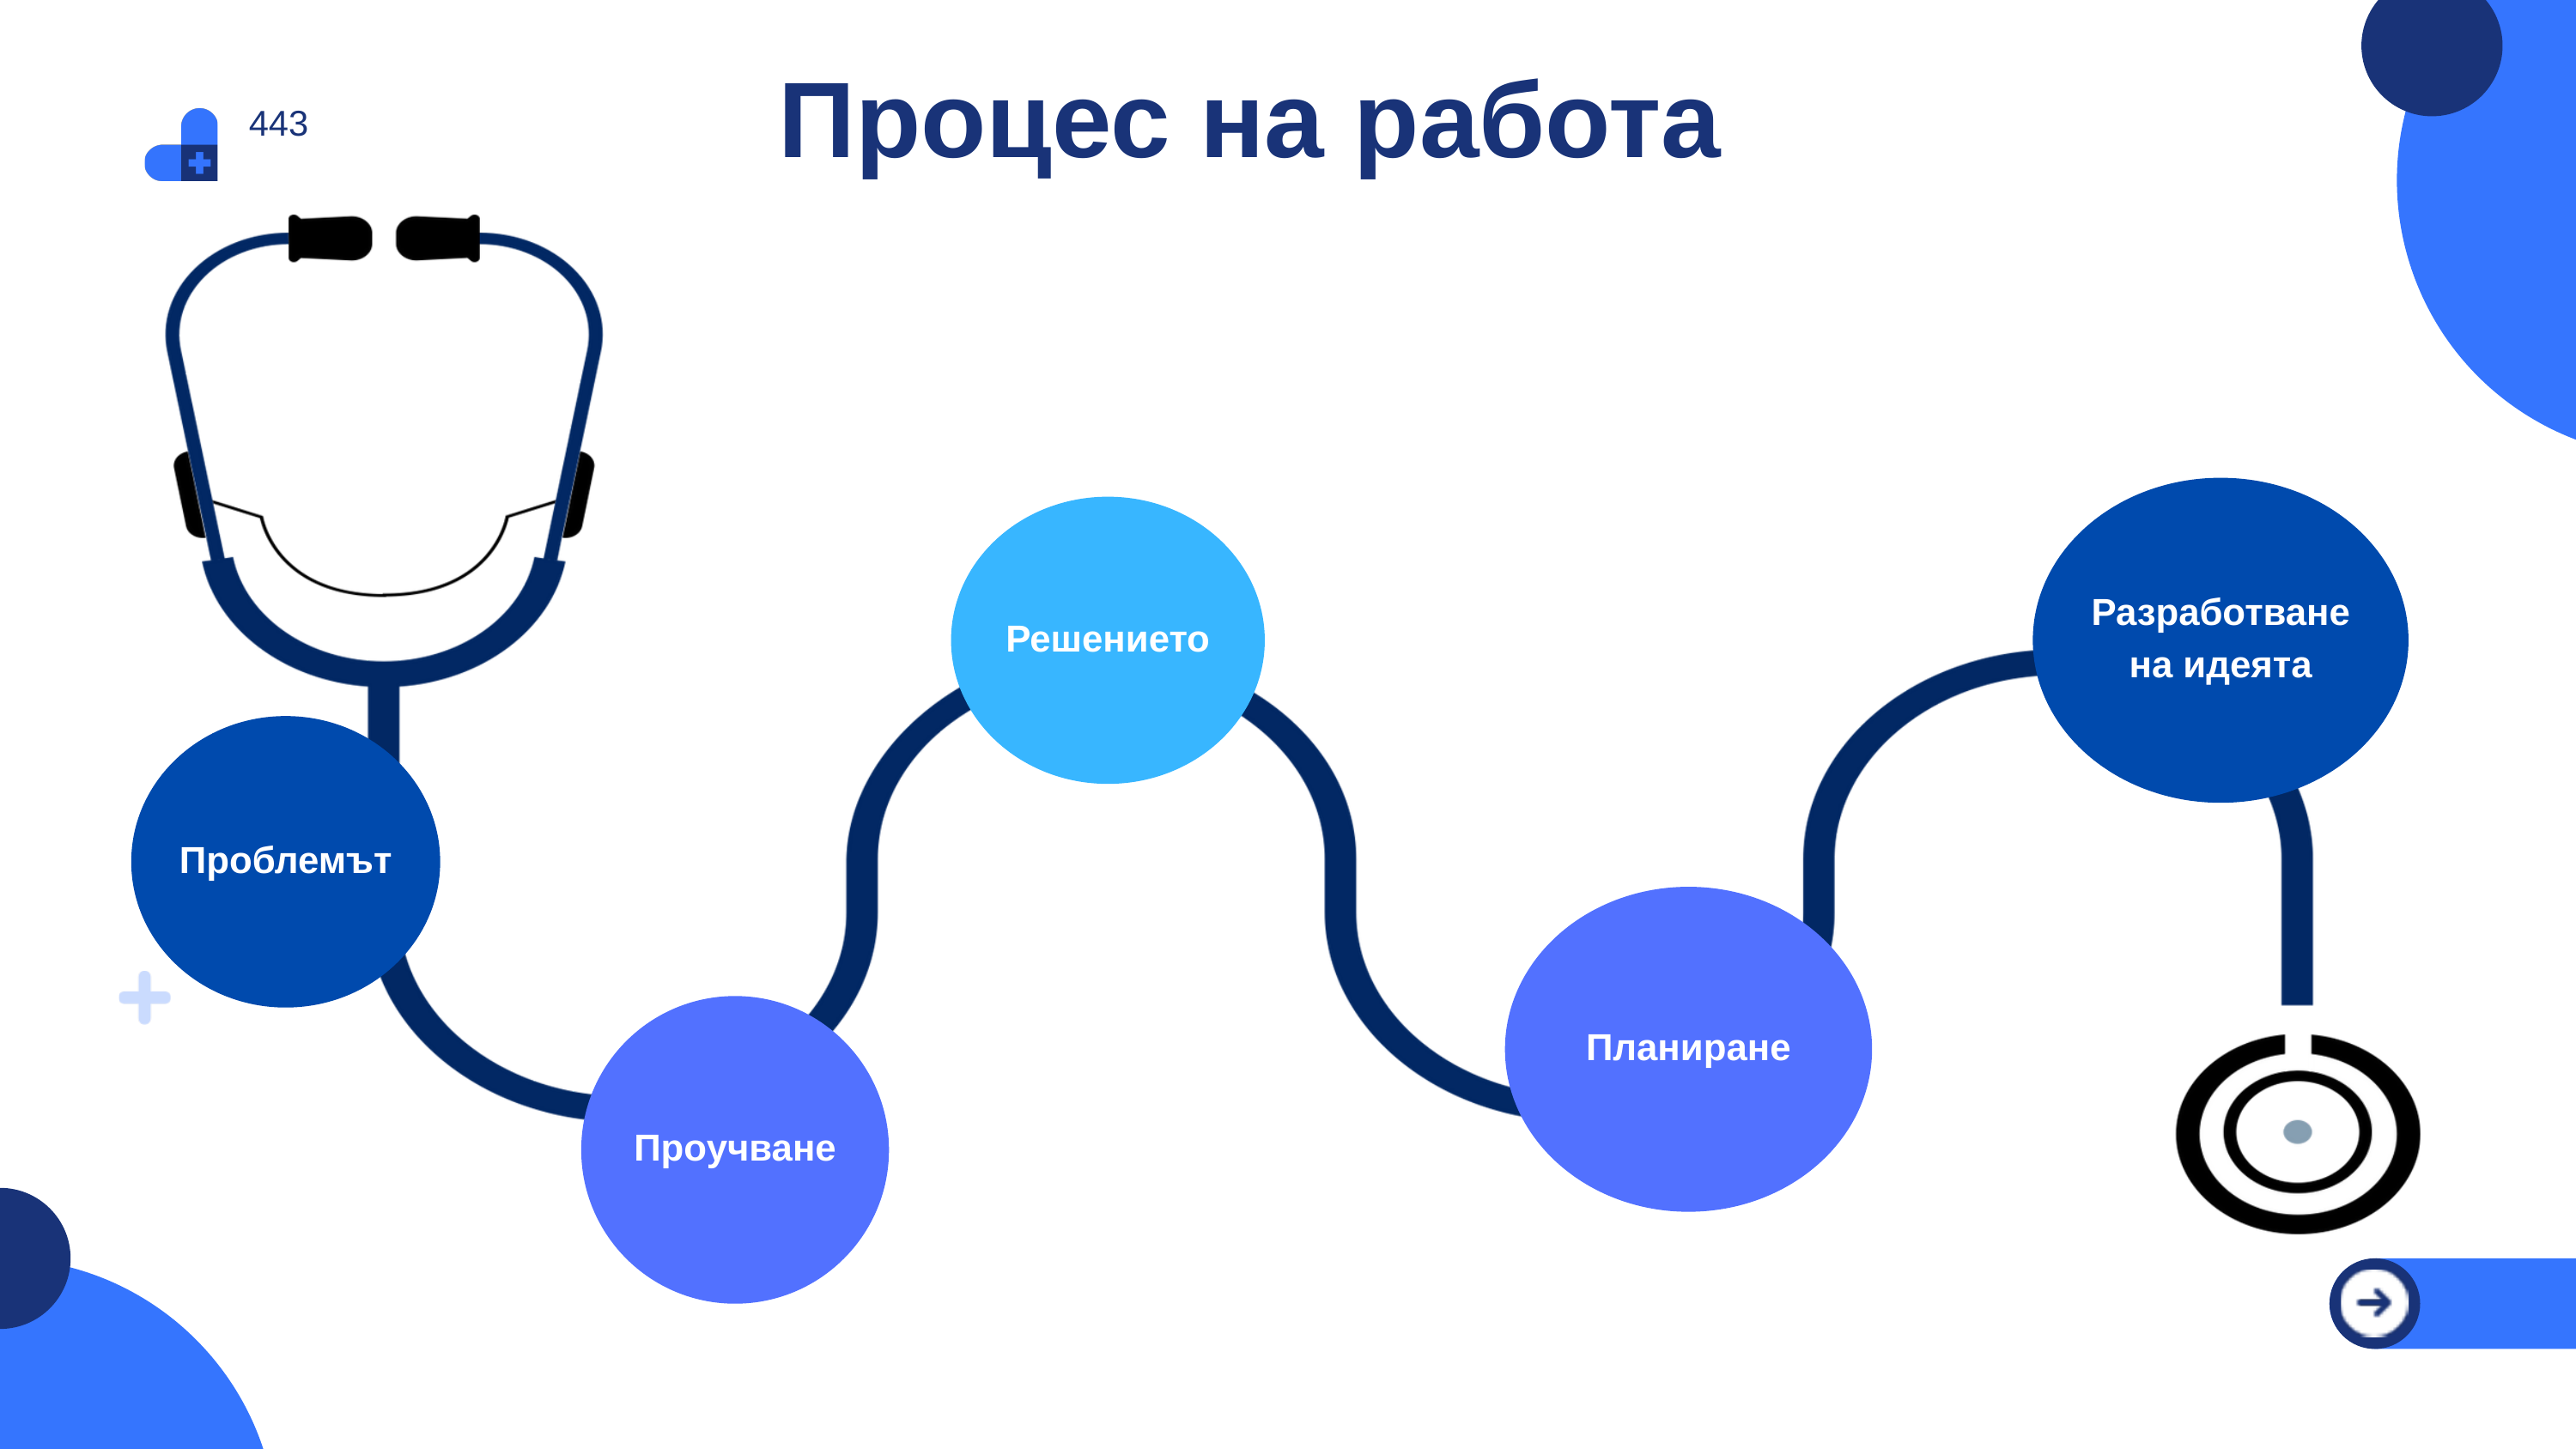

Процес на работа
443

Разработване на идеята

Решението

Проблемът

Планиране

Проучване